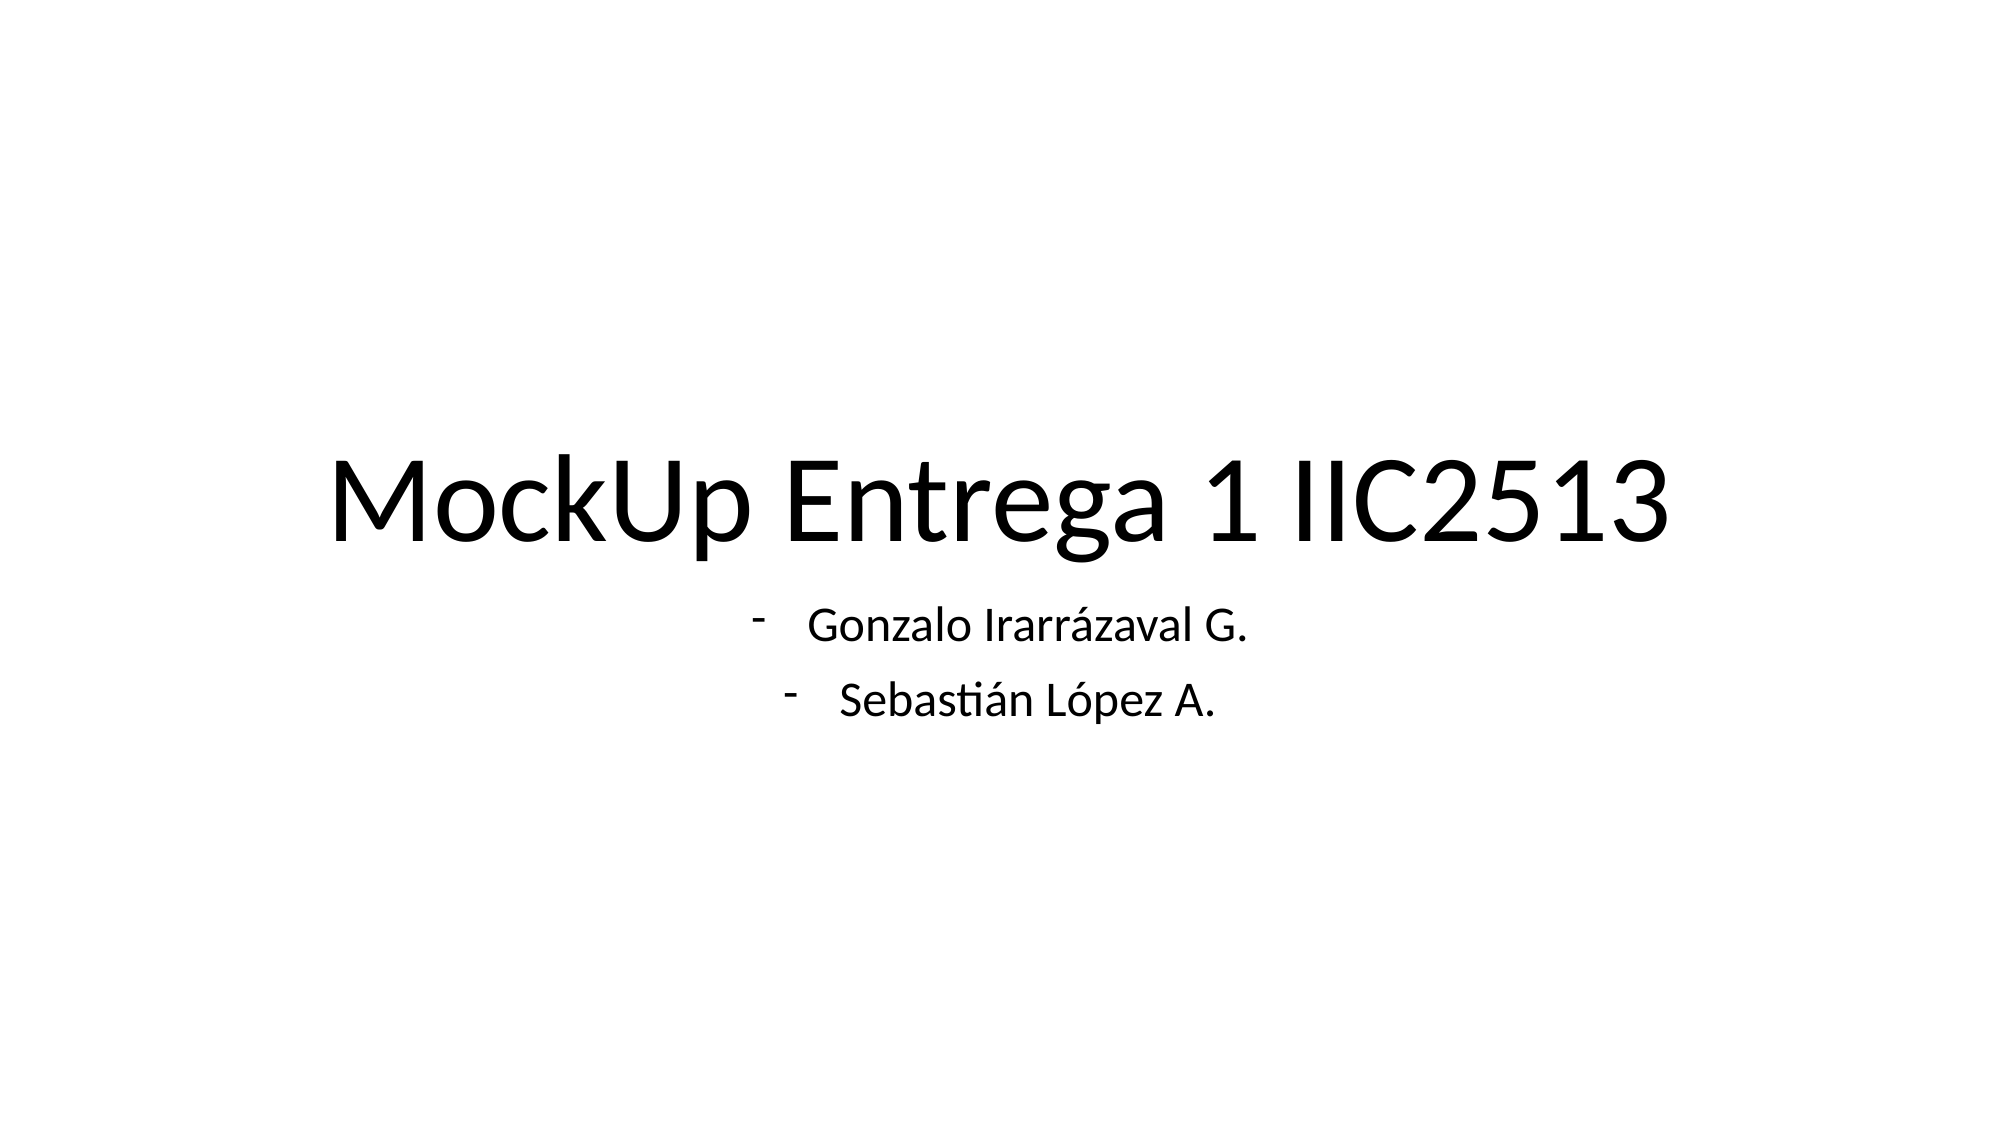

# MockUp Entrega 1 IIC2513
Gonzalo Irarrázaval G.
Sebastián López A.